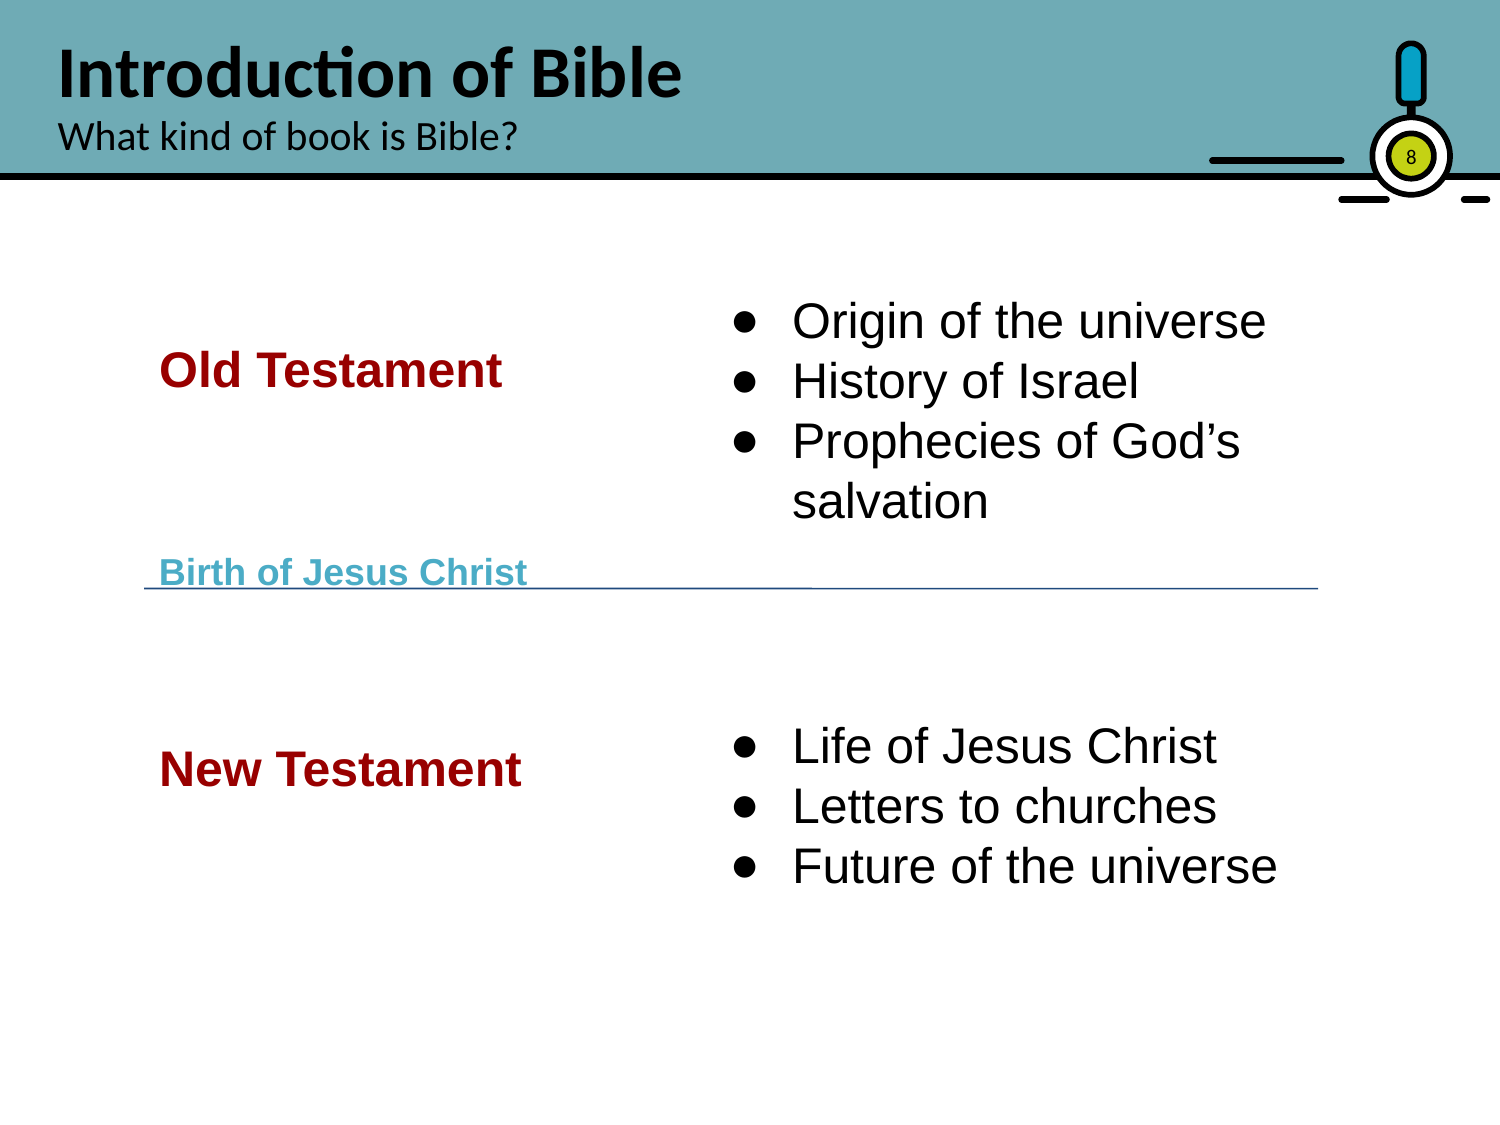

Introduction of Bible
What kind of book is Bible?
8
Origin of the universe
History of Israel
Prophecies of God’s salvation
Old Testament

Birth of Jesus Christ
Life of Jesus Christ
Letters to churches
Future of the universe

New Testament